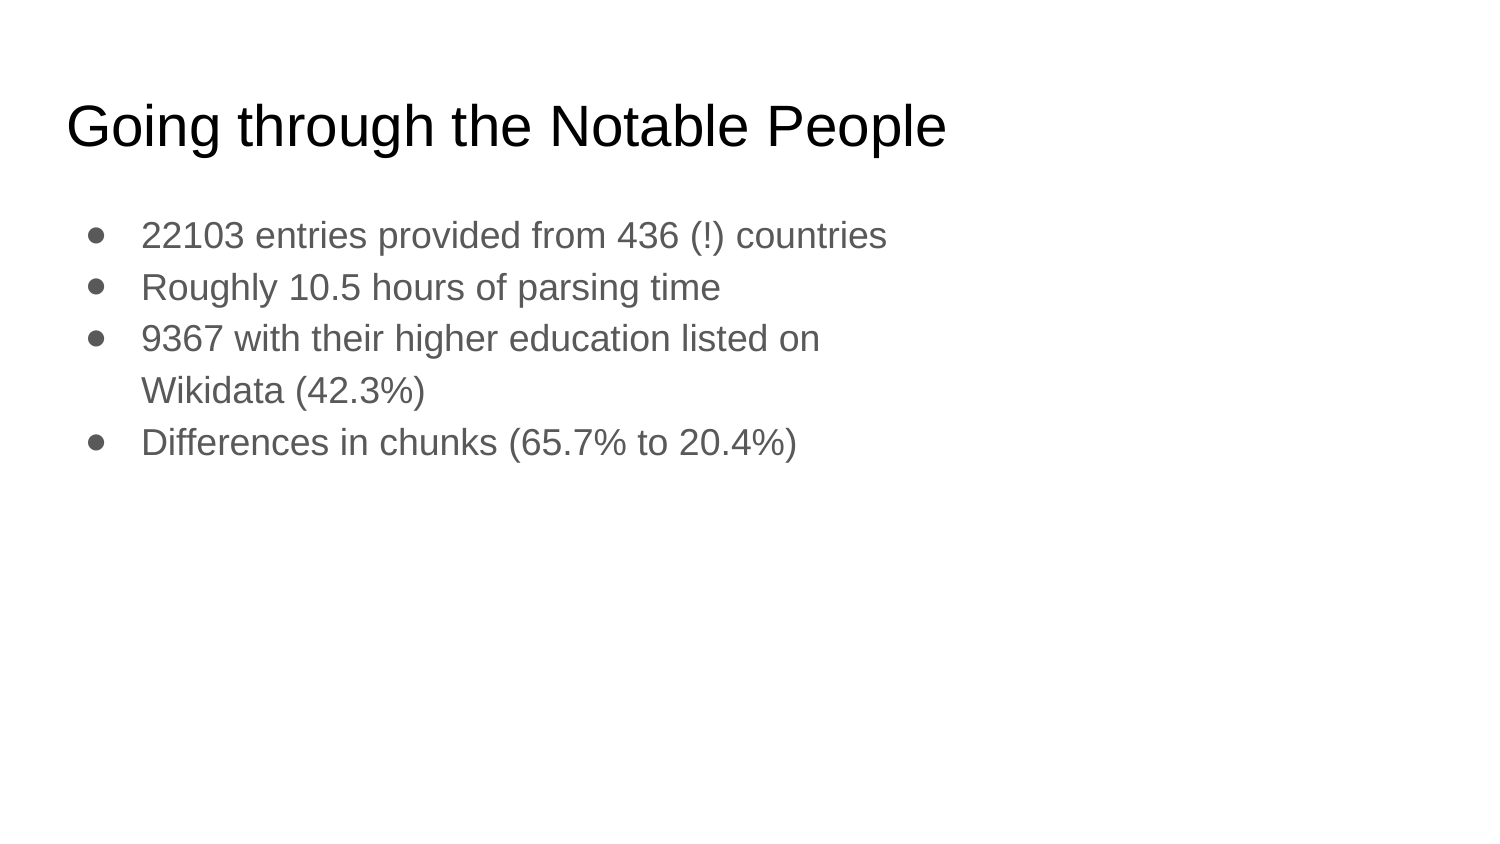

# Going through the Notable People
22103 entries provided from 436 (!) countries
Roughly 10.5 hours of parsing time
9367 with their higher education listed on Wikidata (42.3%)
Differences in chunks (65.7% to 20.4%)